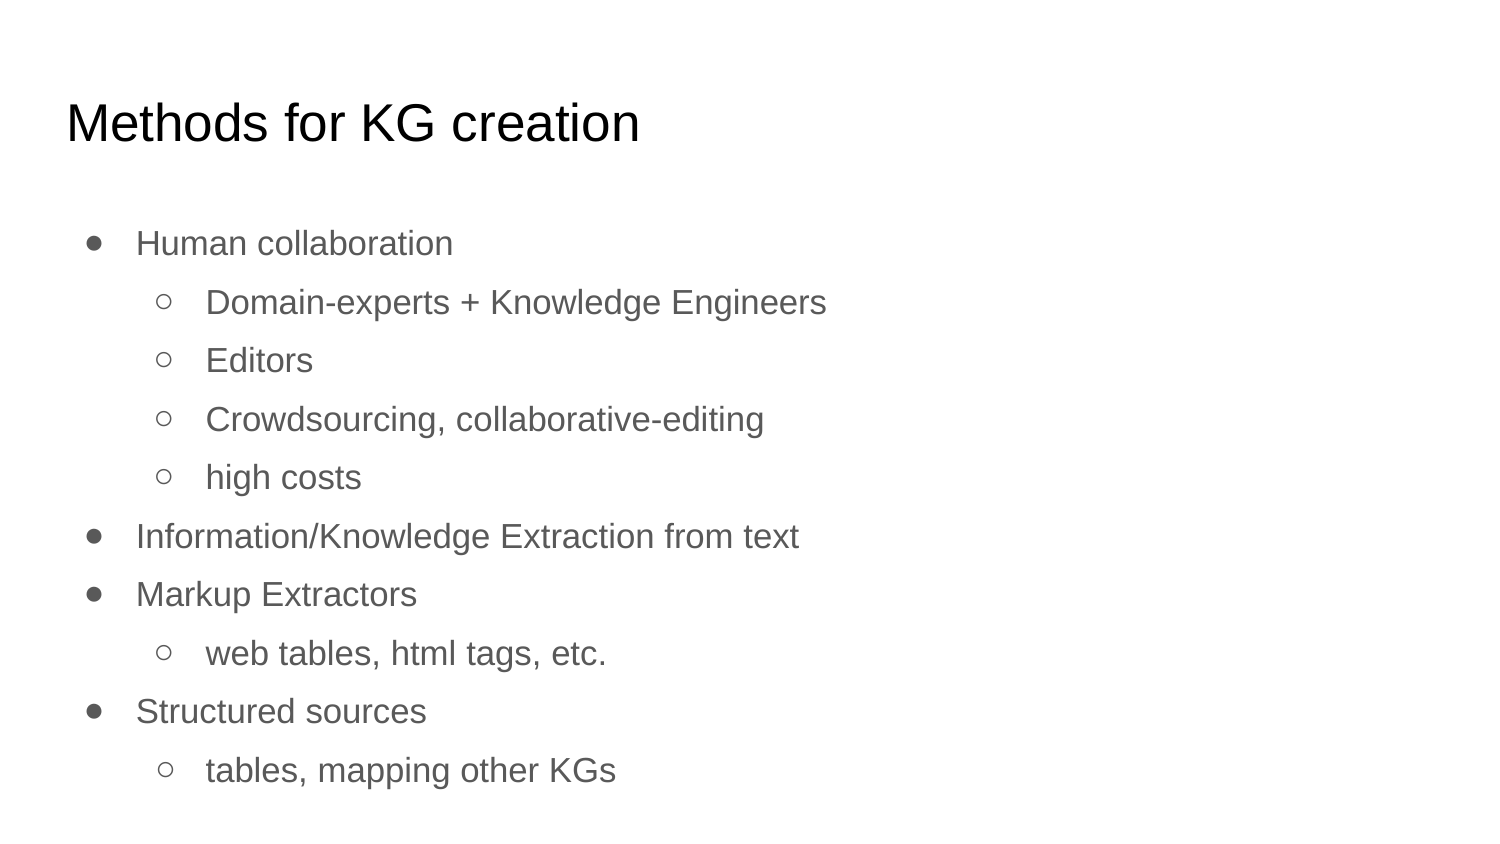

# Methods for KG creation
Human collaboration
Domain-experts + Knowledge Engineers
Editors
Crowdsourcing, collaborative-editing
high costs
Information/Knowledge Extraction from text
Markup Extractors
web tables, html tags, etc.
Structured sources
tables, mapping other KGs